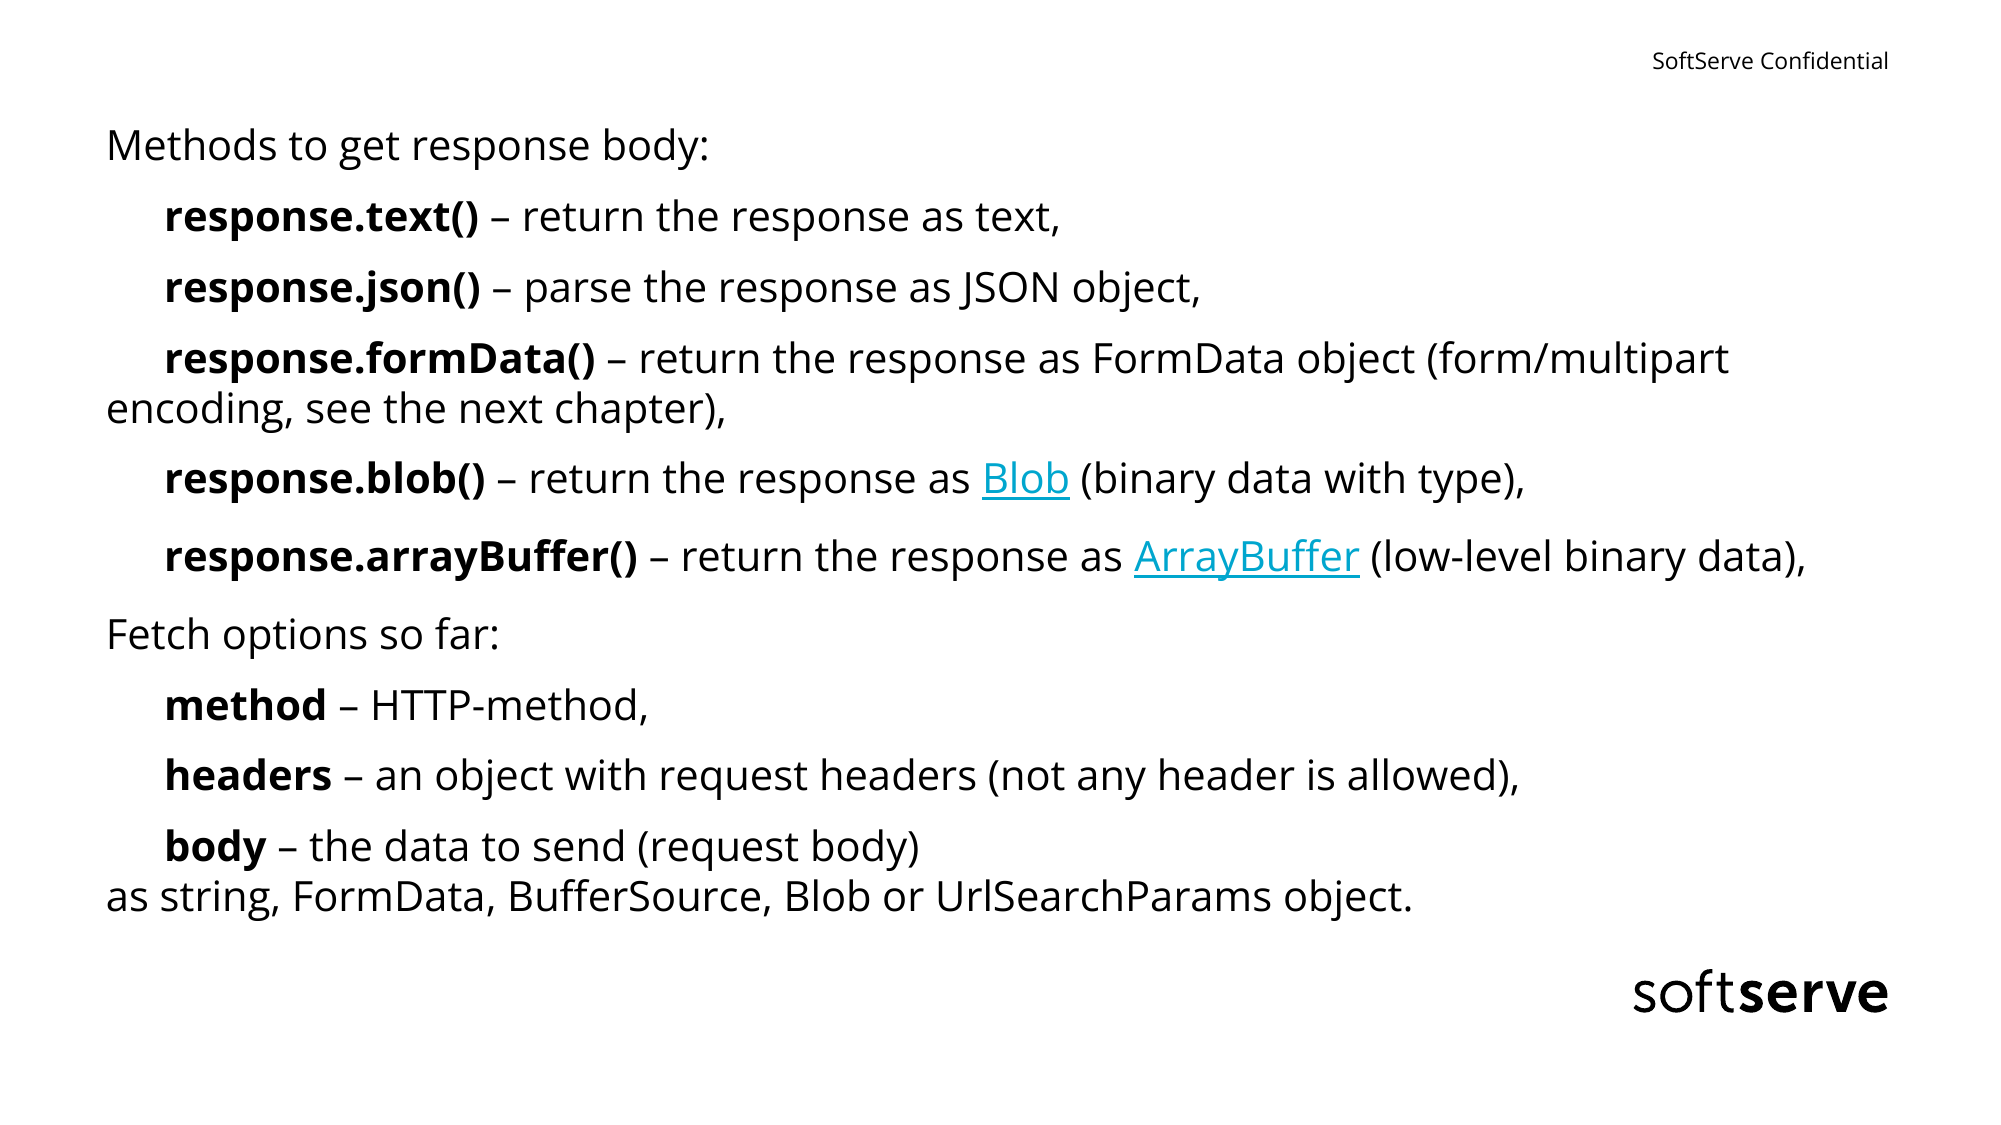

Methods to get response body:
response.text() – return the response as text,
response.json() – parse the response as JSON object,
response.formData() – return the response as FormData object (form/multipart encoding, see the next chapter),
response.blob() – return the response as Blob (binary data with type),
response.arrayBuffer() – return the response as ArrayBuffer (low-level binary data),
Fetch options so far:
method – HTTP-method,
headers – an object with request headers (not any header is allowed),
body – the data to send (request body) as string, FormData, BufferSource, Blob or UrlSearchParams object.